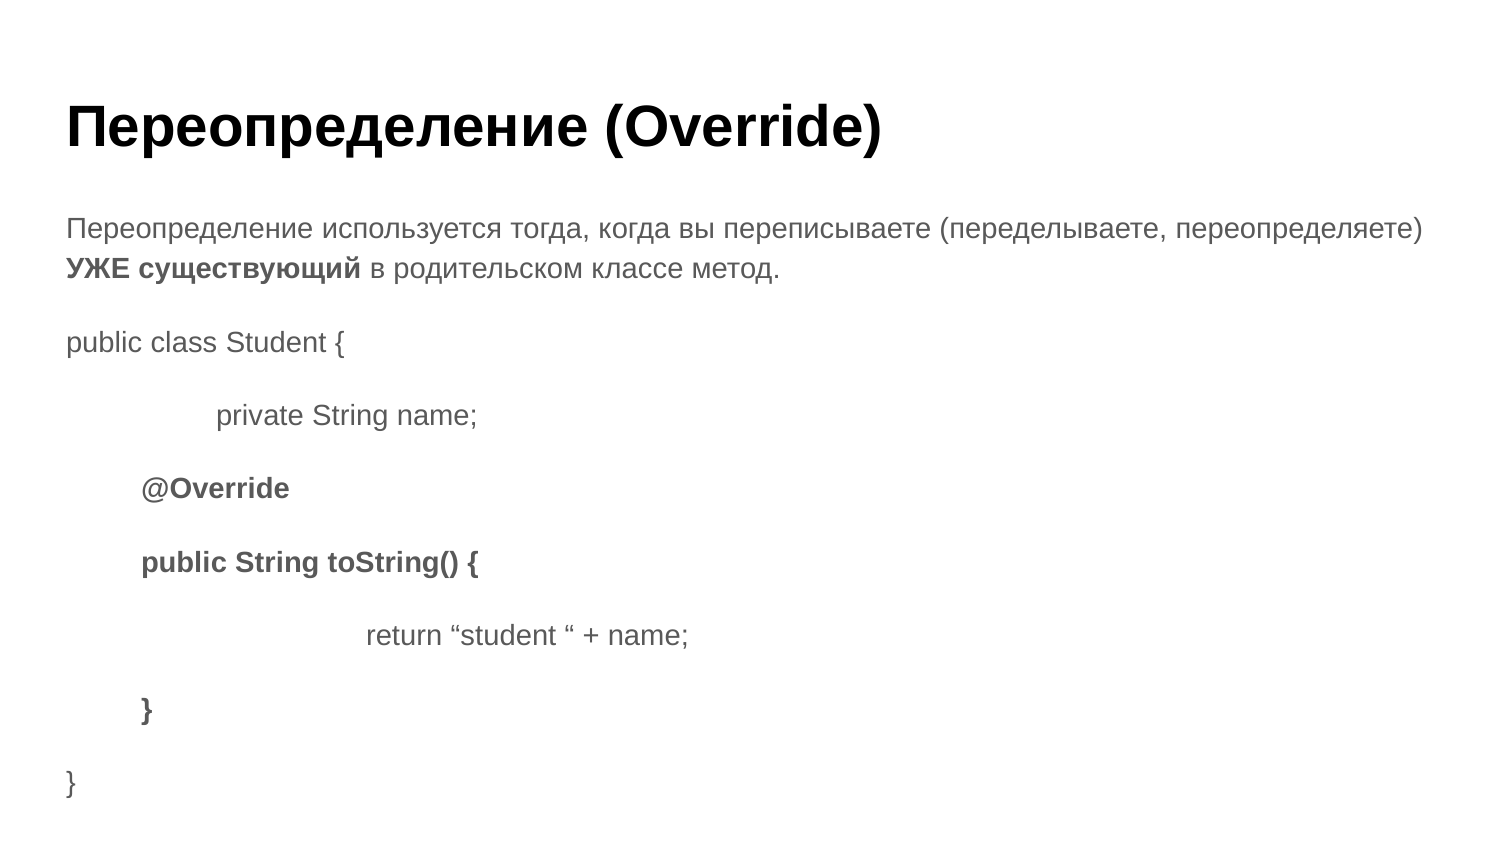

# Переопределение (Override)
Переопределение используется тогда, когда вы переписываете (переделываете, переопределяете) УЖЕ существующий в родительском классе метод.
public class Student {
	private String name;
@Override
public String toString() {
		return “student “ + name;
}
}